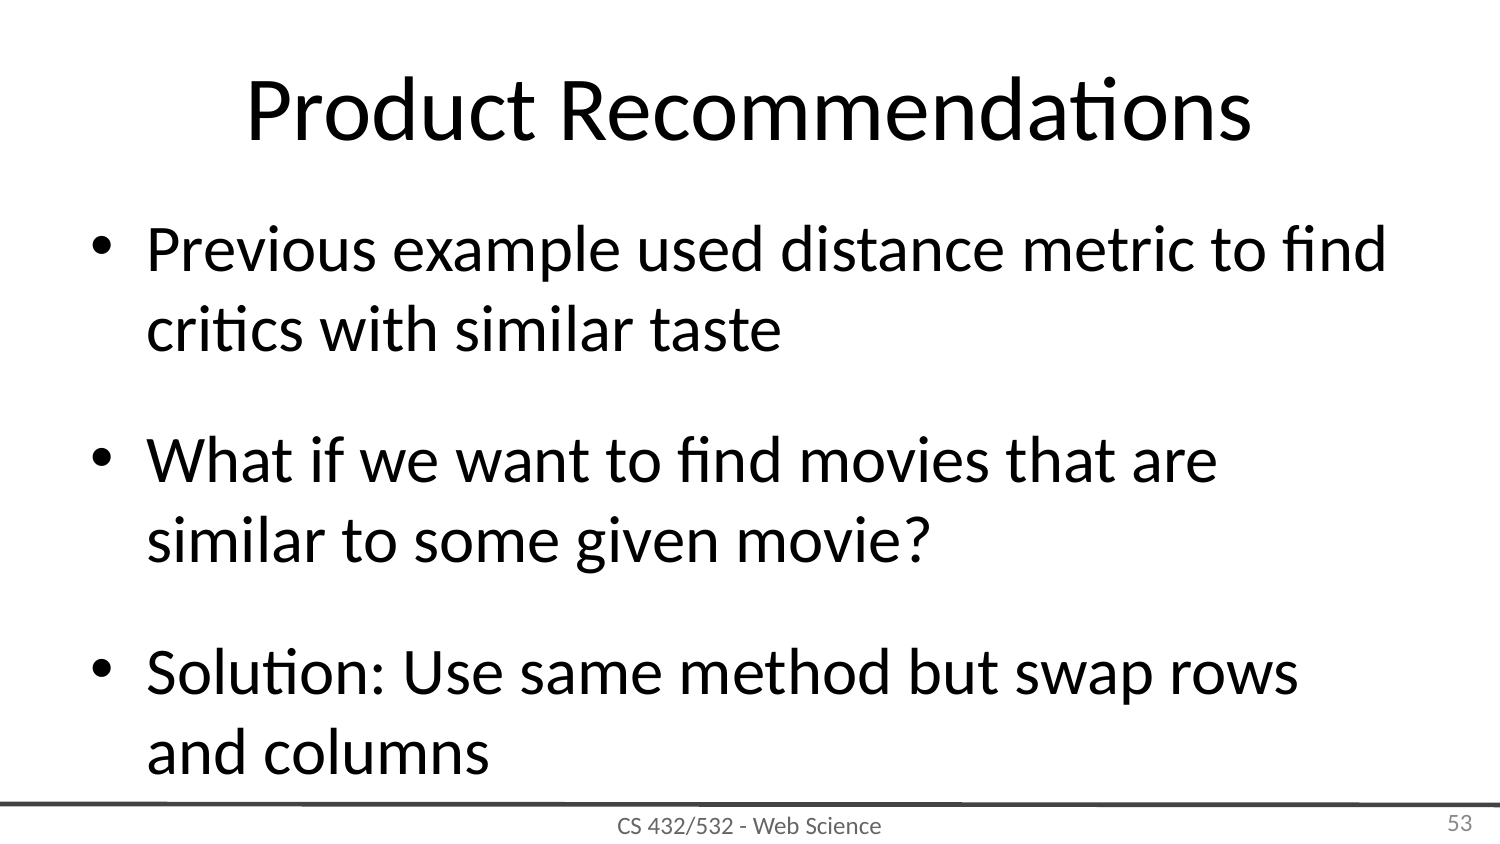

Product Recommendations
Previous example used distance metric to find critics with similar taste

What if we want to find movies that are similar to some given movie?

Solution: Use same method but swap rows and columns
53